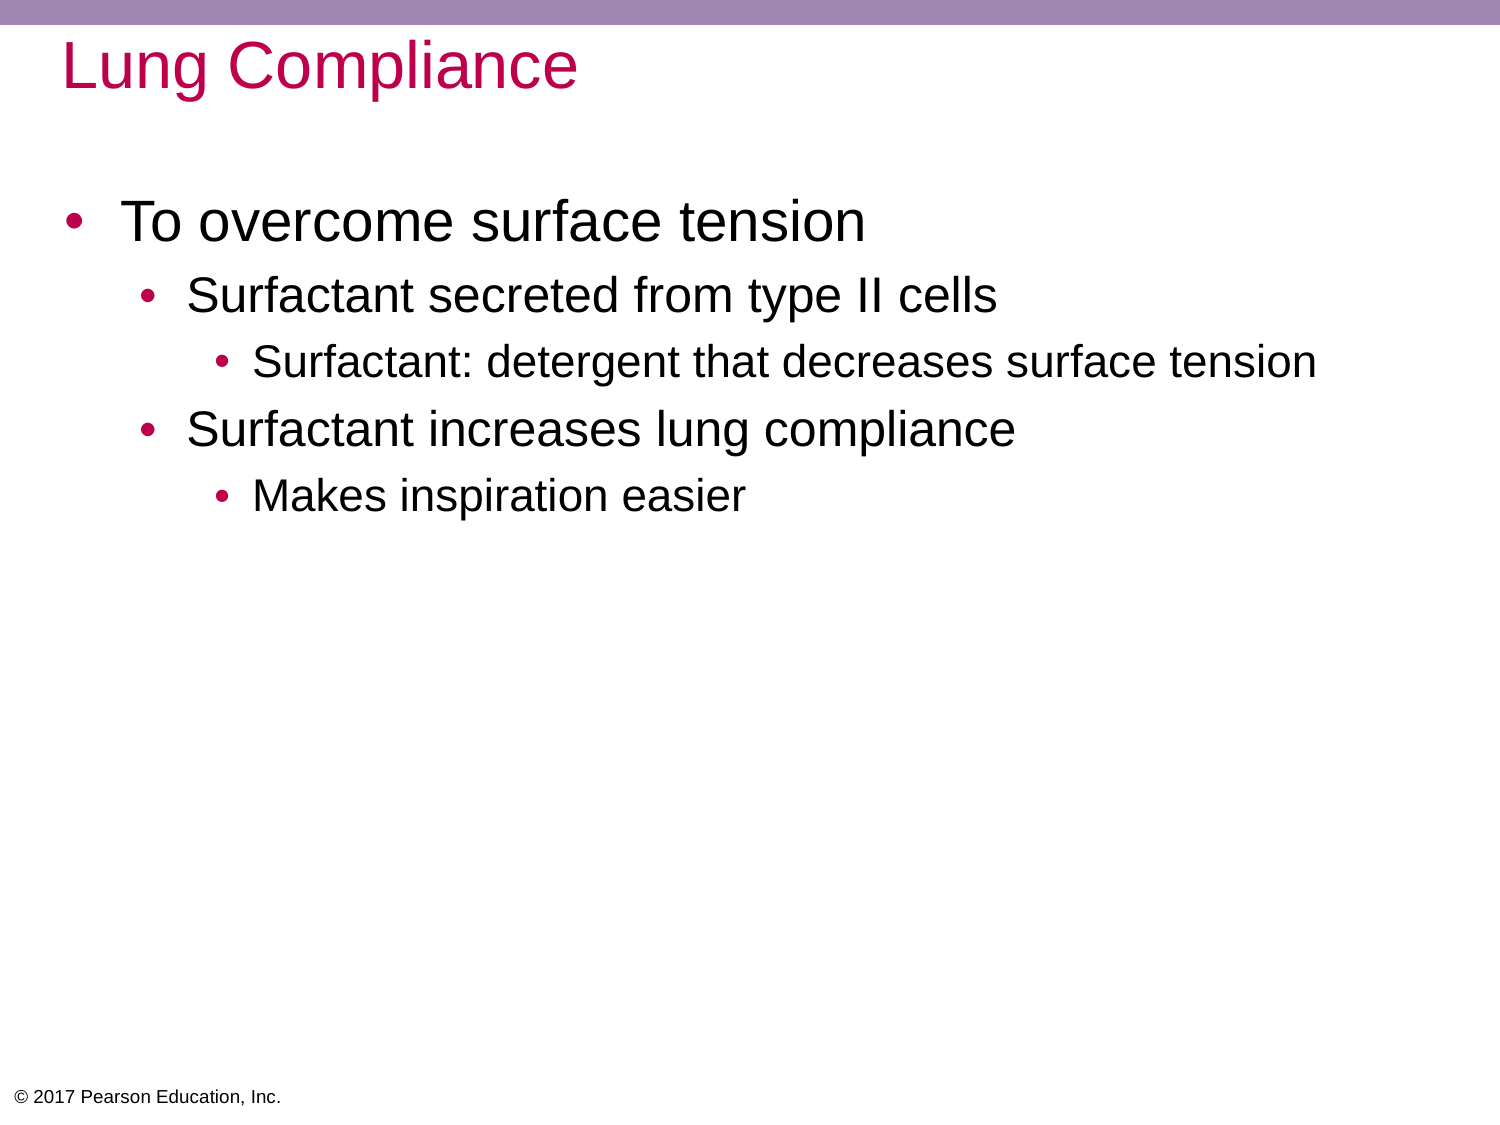

# Lung Compliance
To overcome surface tension
Surfactant secreted from type II cells
Surfactant: detergent that decreases surface tension
Surfactant increases lung compliance
Makes inspiration easier